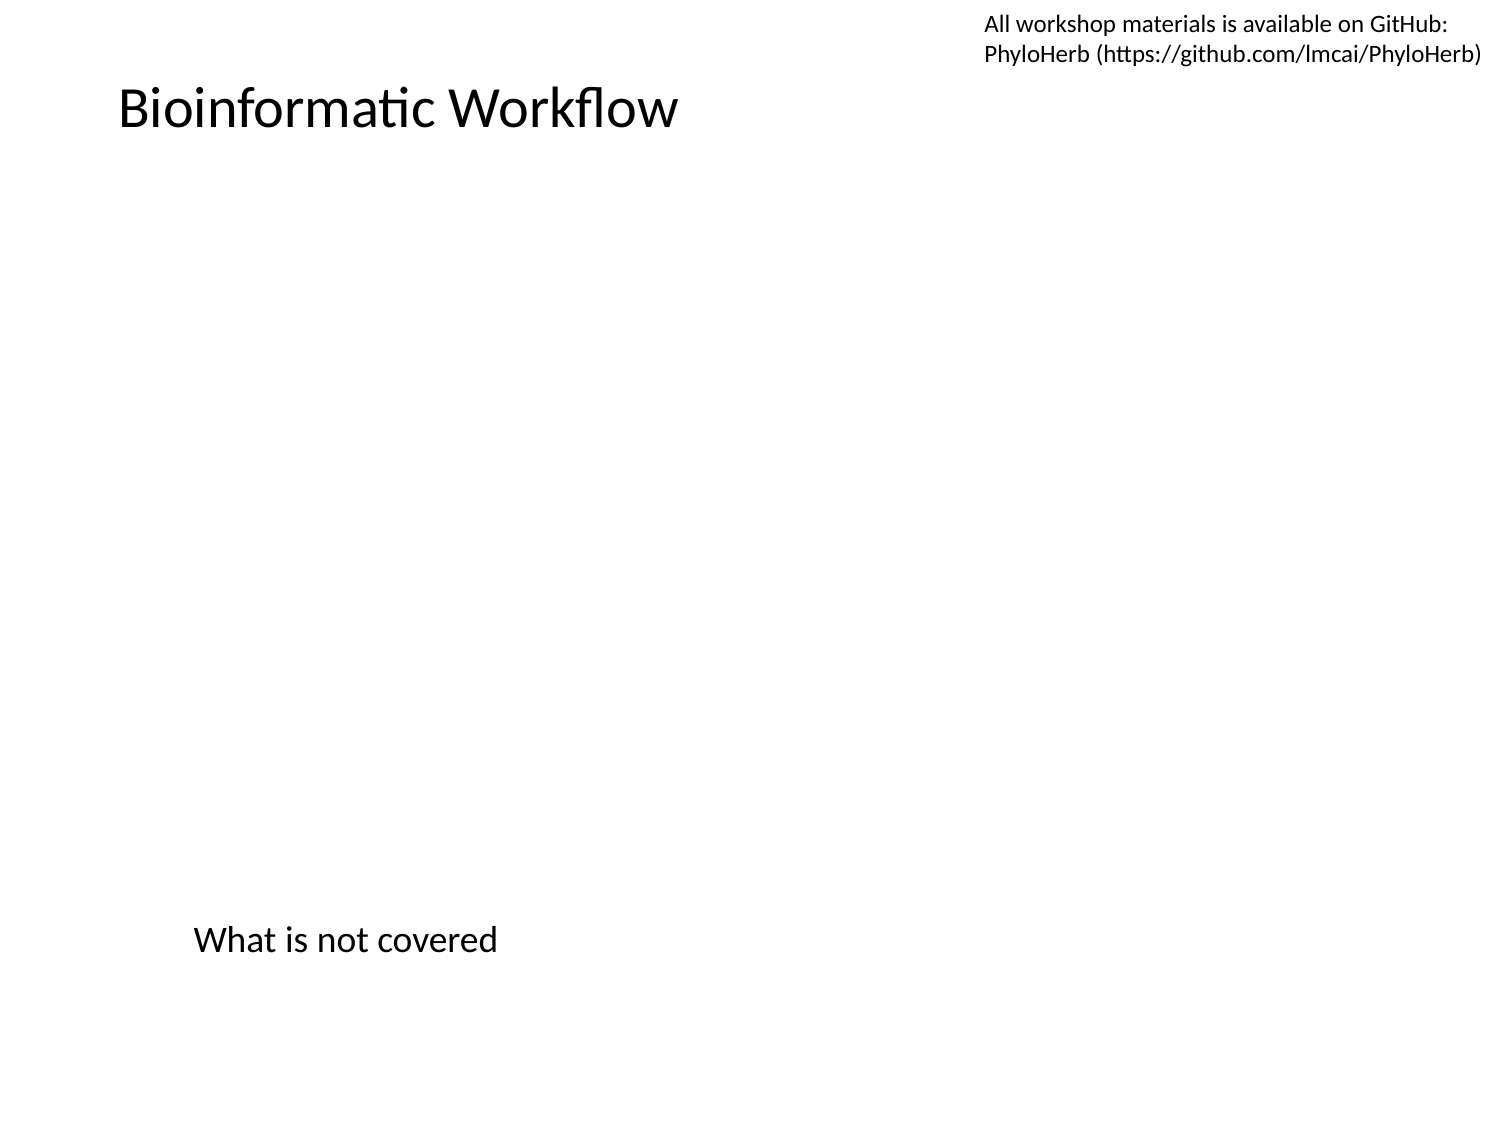

# Bioinformatic Workflow
All workshop materials is available on GitHub:
PhyloHerb (https://github.com/lmcai/PhyloHerb)

What is not covered